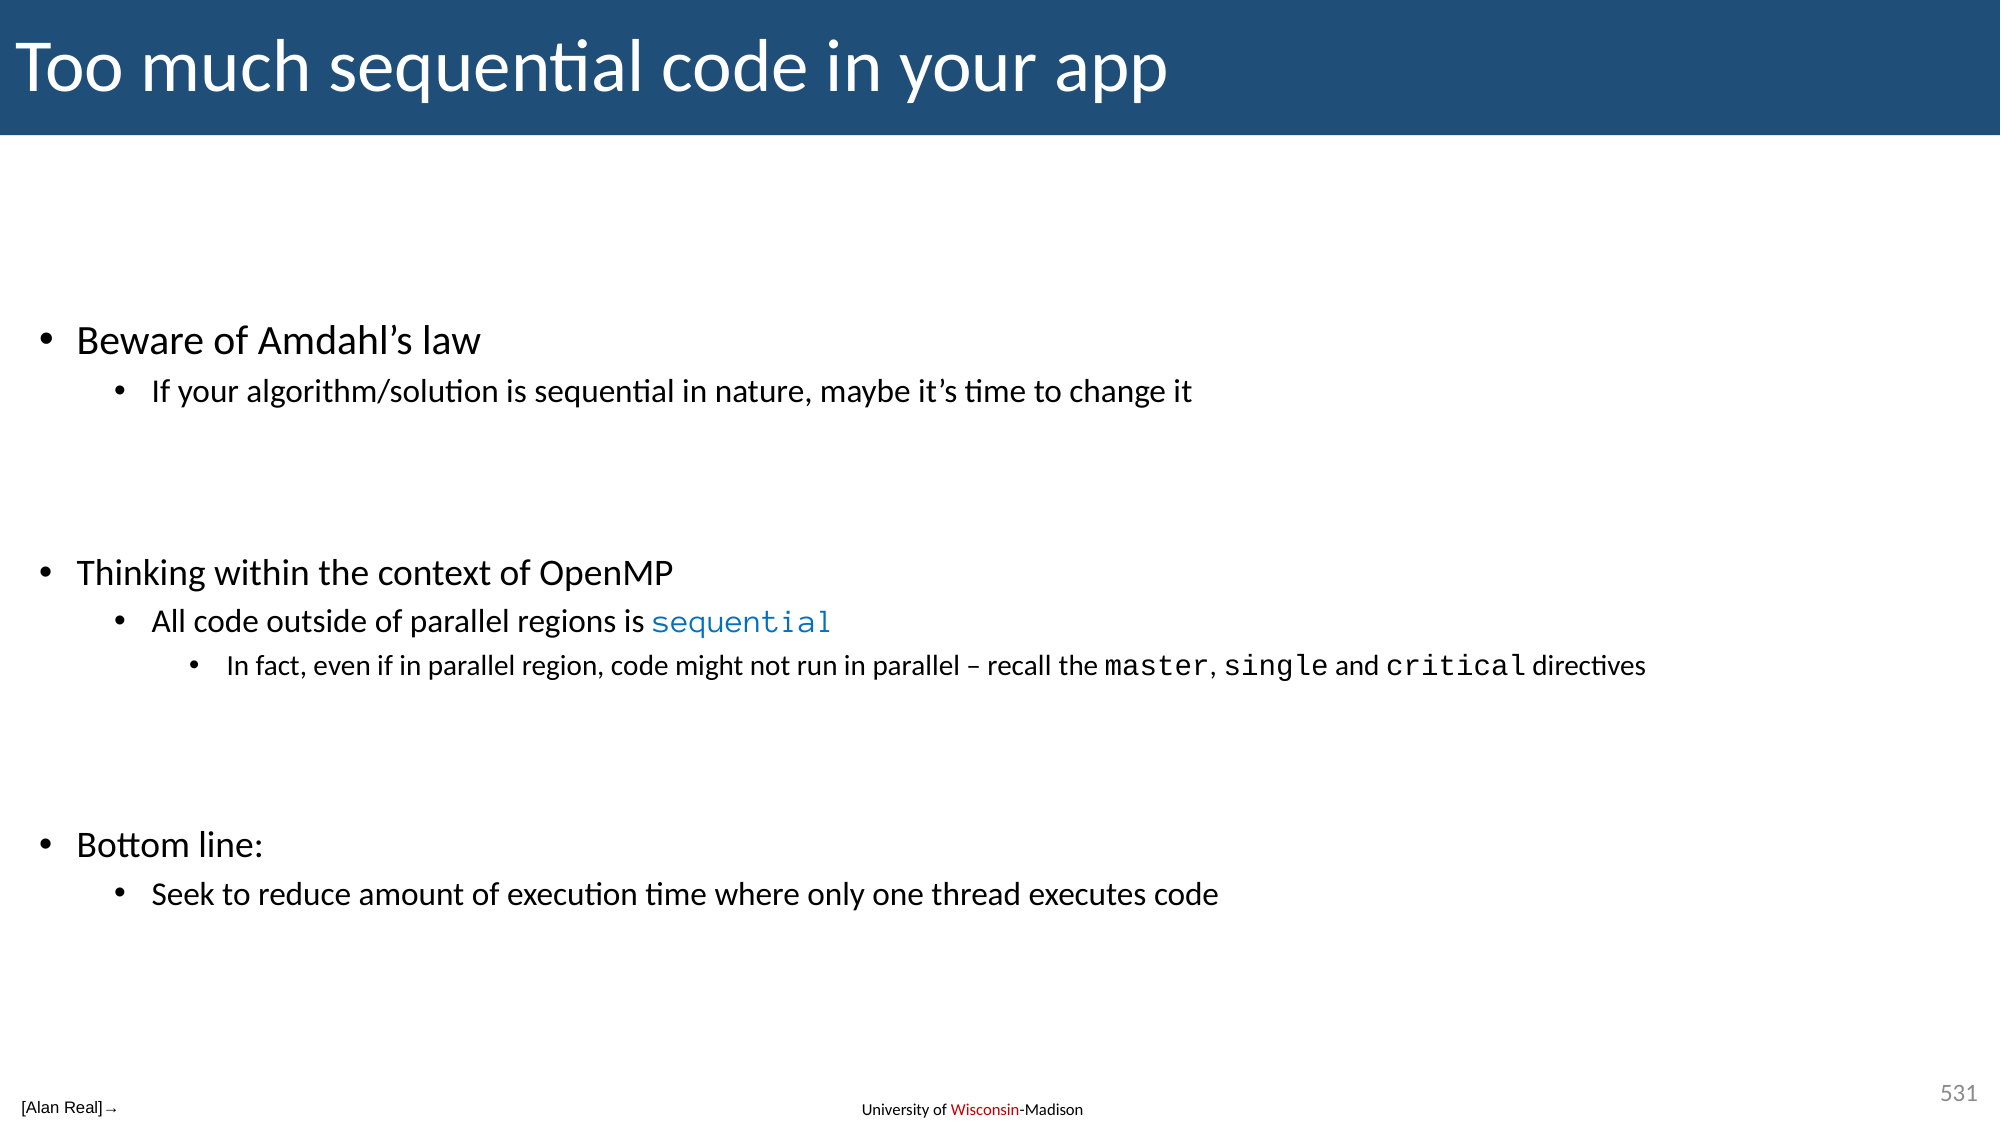

# Too much sequential code in your app

Beware of Amdahl’s law
If your algorithm/solution is sequential in nature, maybe it’s time to change it

Thinking within the context of OpenMP
All code outside of parallel regions is sequential
In fact, even if in parallel region, code might not run in parallel – recall the master, single and critical directives

Bottom line:
Seek to reduce amount of execution time where only one thread executes code

531
[Alan Real]→